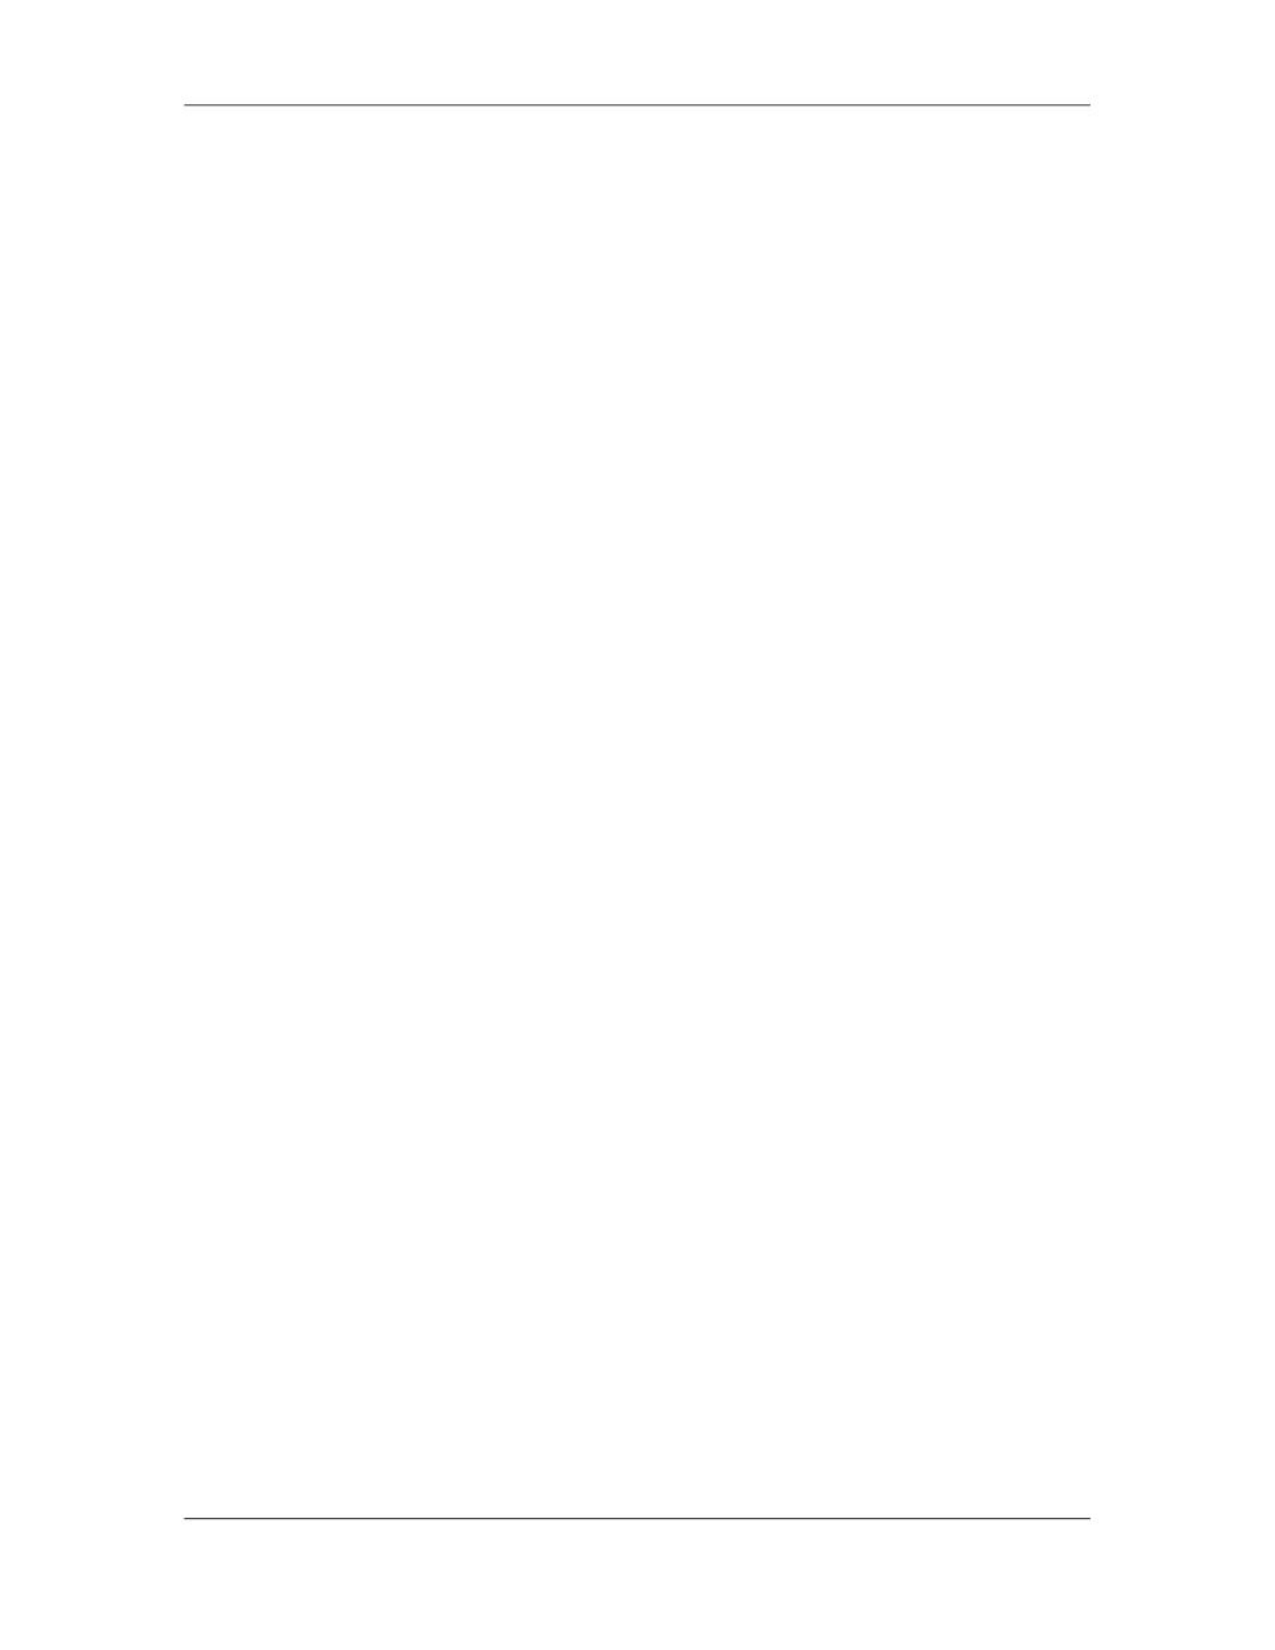

Software Project Management (CS615)

																																																																																																									The basic guideline for the preparation of the SOW is that any activity, service or
																																																																																																									product required by the customer, and agreed to by the developer, must be

																																																																																																									included. This means that there can be no binding work items that were
																																																																																																									informally understood or agreed to verbally, which do not appear in the SOW.

																																																																																																									The formal SOW must include all and only the work to be performed. This

																																																																																																									condition prevents misunderstandings and disagreements later, after the project
																																																																																																									begins.

																																																																																																									The statement of work (SOW) describes the procurement item in sufficient detail

																																																																																																									to allow prospective sellers to determine if they are capable of providing the item.
																																																																																																									“Sufficient detail” may vary, based on the nature of the item, the needs of the

																																																																																																									buyer, or the expected contract form.

																																																																																																									Some application areas recognize different types of SOW. For example, in some
																																																																																																									government jurisdictions, the term SOW is reserved for a procurement item that is

																																																																																																									a clearly specified product or service, and the term Statement of Objectives (SOO)
																																																																																																									is used for a procurement item that is presented as a problem to be solved.

																																																																																																									The statement of work may be revised and refined as it moves through the

																																																																																																									procurement process. For example, a prospective seller may suggest a more
																																																																																																									efficient approach or a less costly product than that originally specified. Each

																																																																																																									individual procurement item requires a separate statement of work. However,
																																																																																																									multiple products or services may be grouped as one procurement item with a

																																																																																																									single SOW.

																																																																																																									The statement of work should be as clear, as complete, and as concise as possible.
																																																																																																									It should include a description of any collateral services required, such as

																																																																																																									performance reporting or post-project operational support for the procured item.

																																																																																																									In some application areas, there are specific content and format requirements for a
																																																																																																									SOW.

																																																																											5.12.1 SOW Template

																																																																																				i.															Scope of work: Describe the work to be done in detail. Specify the hardware and

																																																																																																									software involved and the exact nature of the work.

																																																																																		ii.															Location of Work: Describe where the work must be performed. Specify the
																																																																																																									location of hardware and software and where the people must perform the work.

																																																																															iii.															Period of Performance: Specify when the work is expected to start and end,

																																																																																																									working hours, number of hours that can be billed per week, where the work must
																																																																																																									be performed, and related schedule information. Optional “Compensation”

																																																																																																									section.

																																																																																						                                                                                                                                 220

																																																																																																																																																																																						© Copyright Virtual University of Pakistan